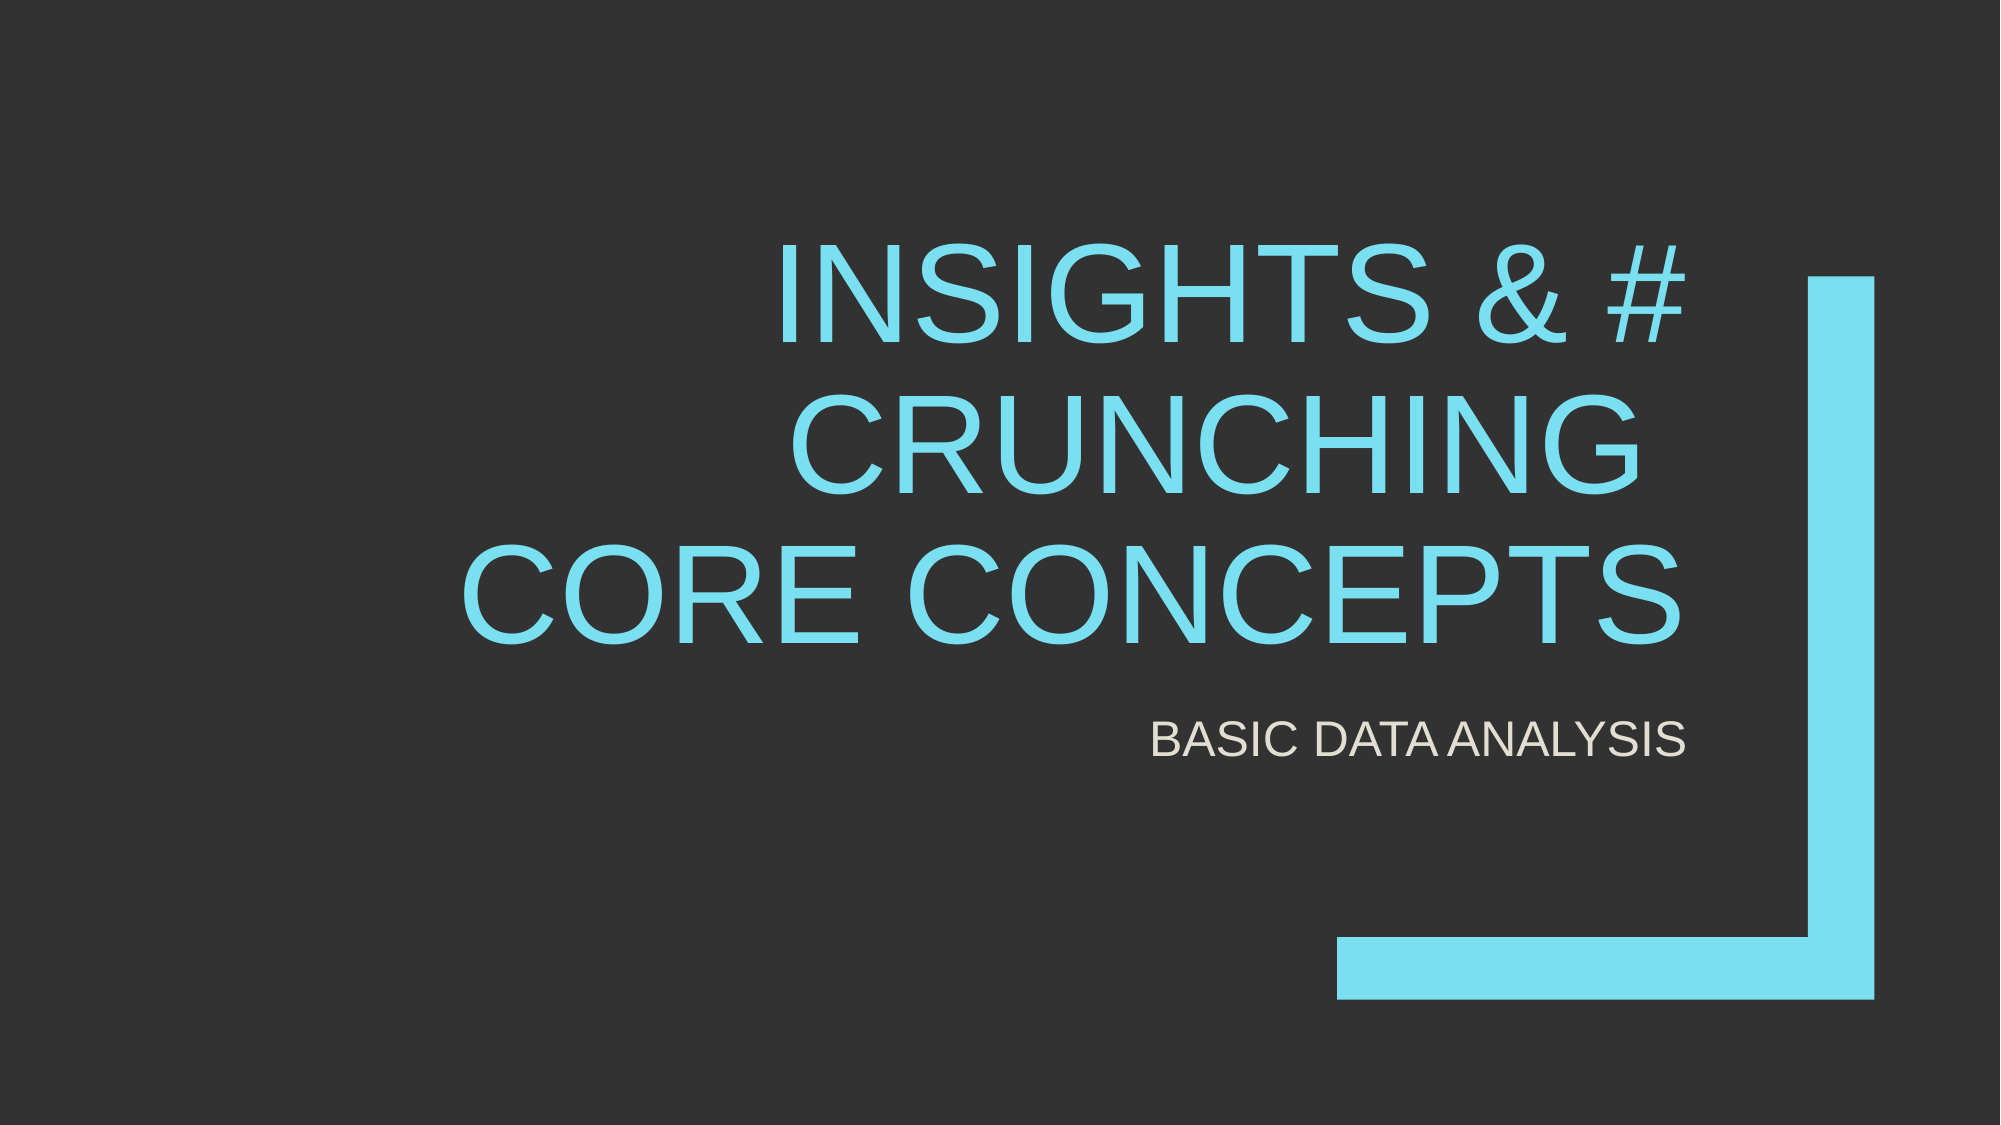

# INSIGHTS & # Crunching Core Concepts
BASIC DATA ANALYSIS